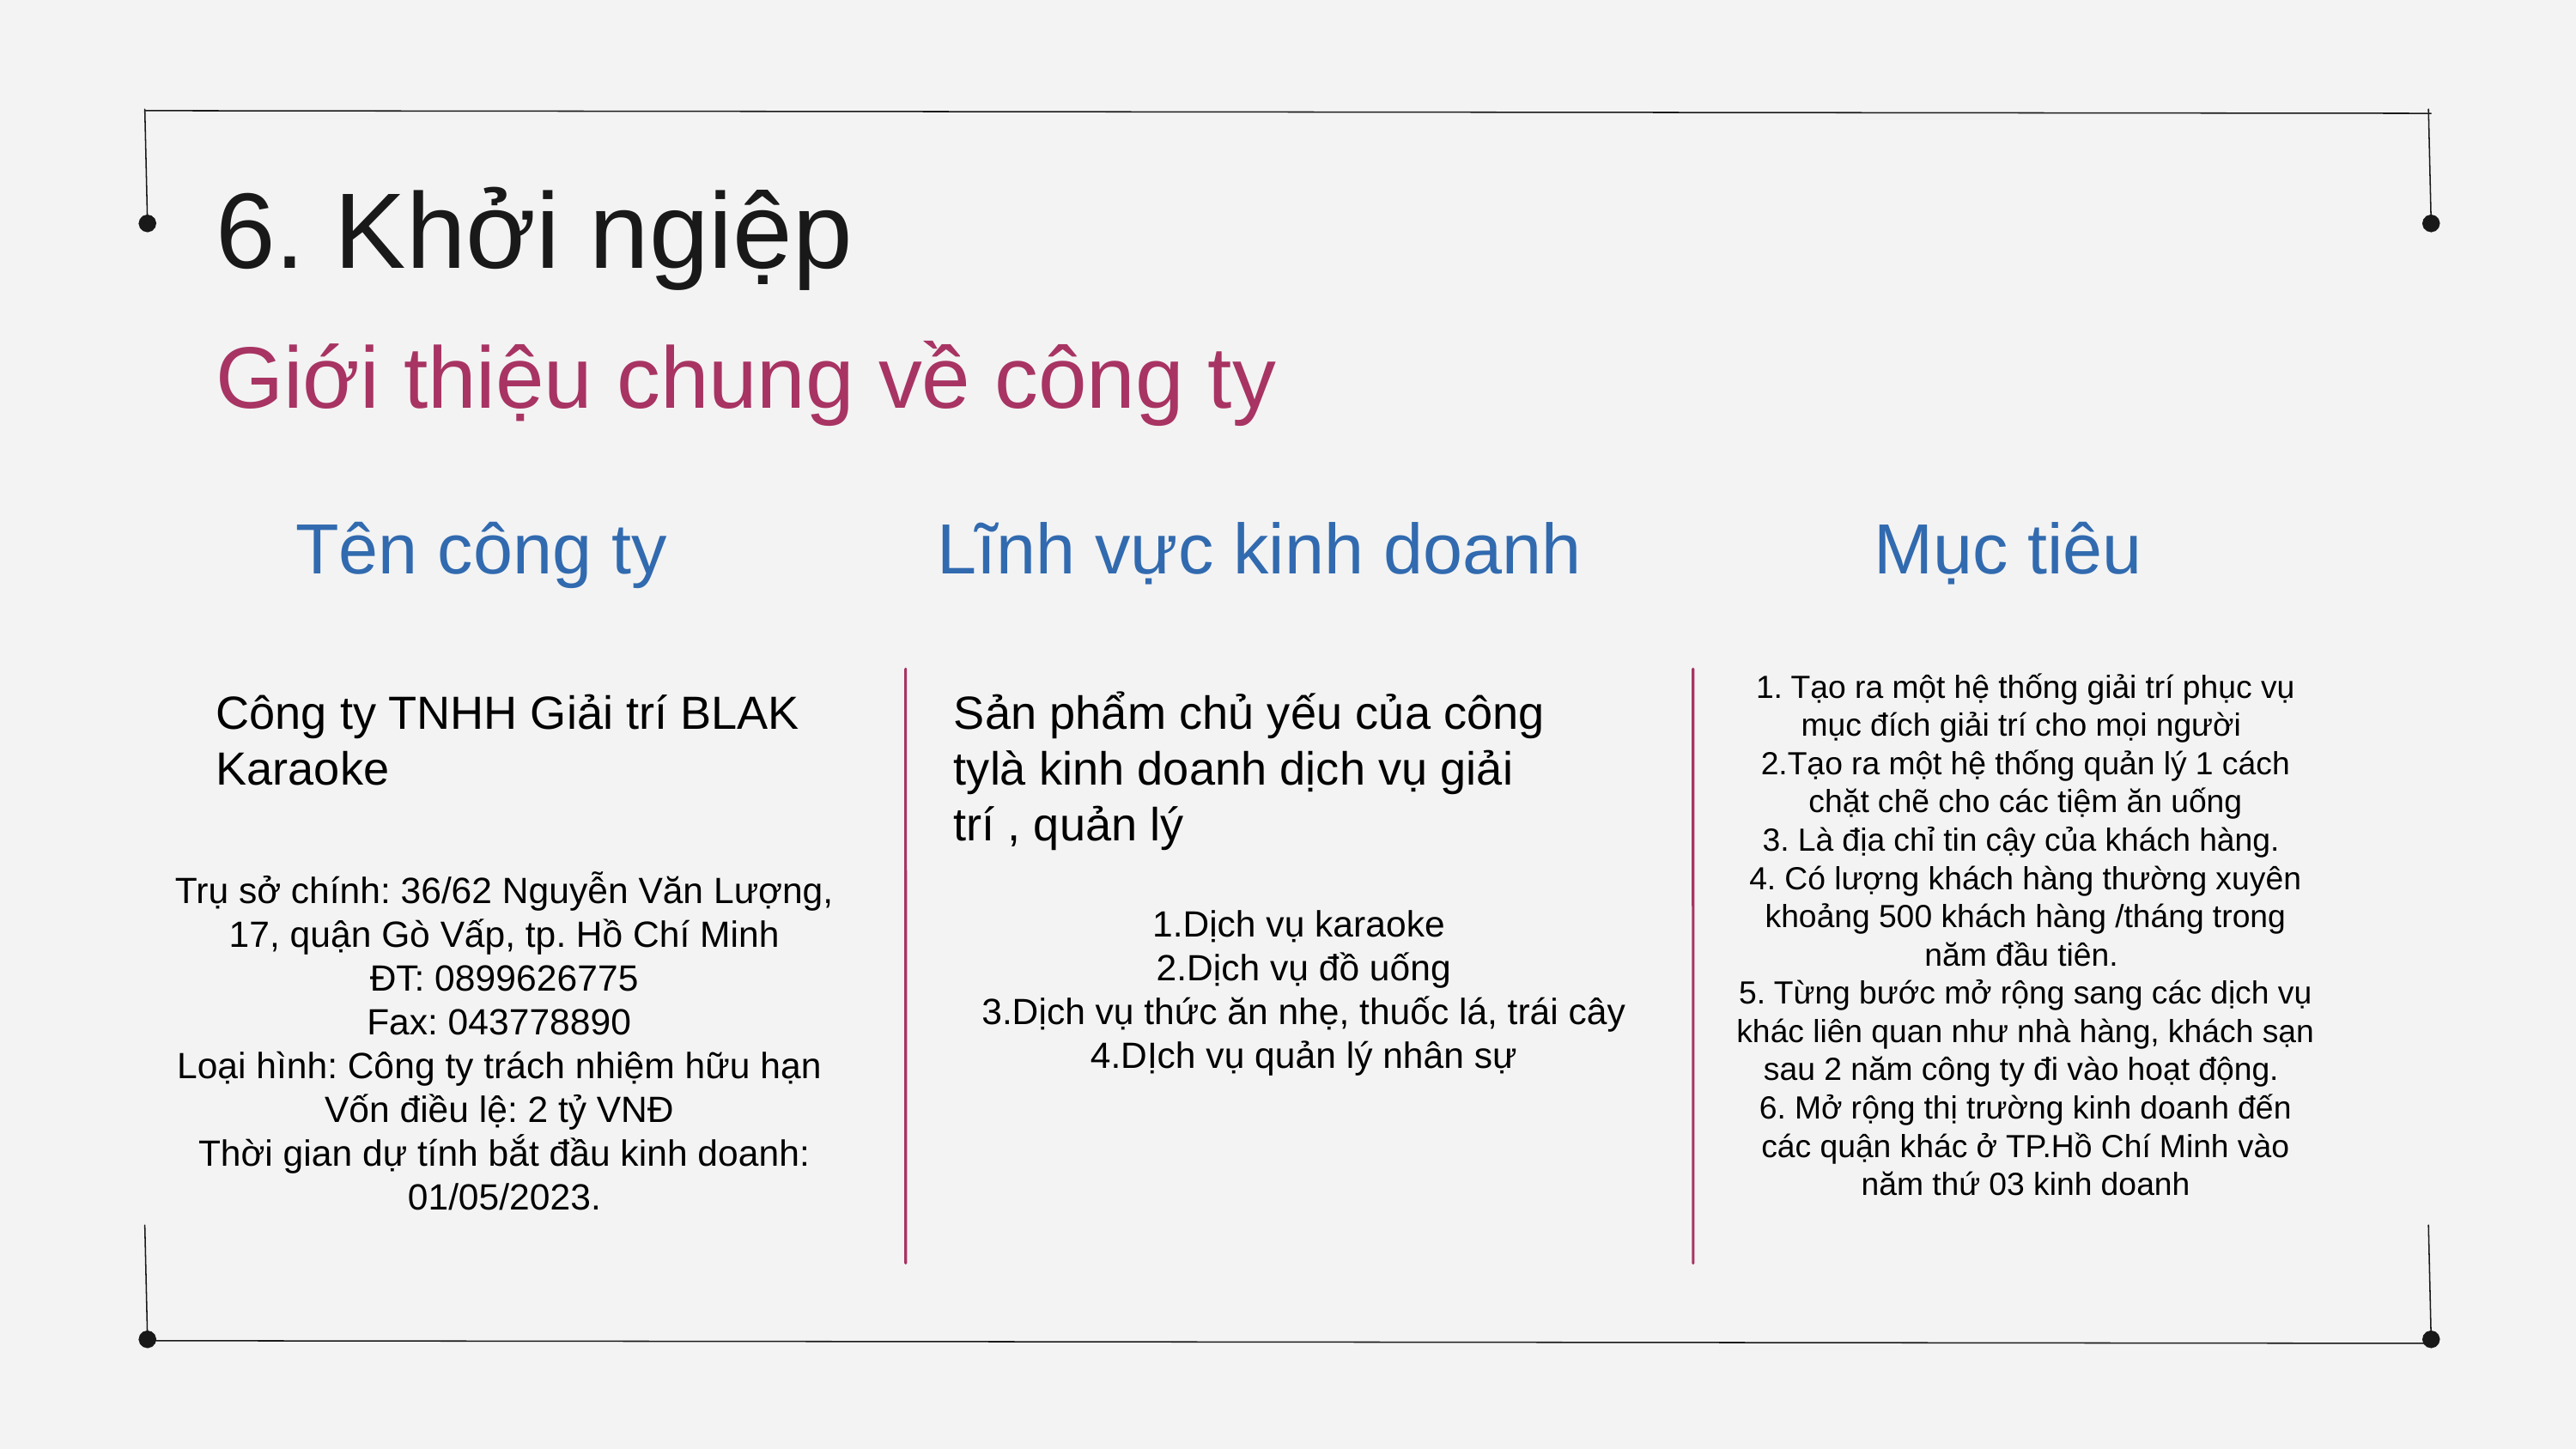

6. Khởi ngiệp

Giới thiệu chung về công ty
Tên công ty
Lĩnh vực kinh doanh
Mục tiêu
1. Tạo ra một hệ thống giải trí phục vụ mục đích giải trí cho mọi người
2.Tạo ra một hệ thống quản lý 1 cách chặt chẽ cho các tiệm ăn uống
3. Là địa chỉ tin cậy của khách hàng.
4. Có lượng khách hàng thường xuyên khoảng 500 khách hàng /tháng trong năm đầu tiên.
5. Từng bước mở rộng sang các dịch vụ khác liên quan như nhà hàng, khách sạn sau 2 năm công ty đi vào hoạt động.
6. Mở rộng thị trường kinh doanh đến các quận khác ở TP.Hồ Chí Minh vào năm thứ 03 kinh doanh

Công ty TNHH Giải trí BLAK Karaoke
Sản phẩm chủ yếu của công tylà kinh doanh dịch vụ giải trí , quản lý

Trụ sở chính: 36/62 Nguyễn Văn Lượng, 17, quận Gò Vấp, tp. Hồ Chí Minh
ĐT: 0899626775
Fax: 043778890
Loại hình: Công ty trách nhiệm hữu hạn
Vốn điều lệ: 2 tỷ VNĐ
Thời gian dự tính bắt đầu kinh doanh: 01/05/2023.

1.Dịch vụ karaoke
2.Dịch vụ đồ uống
3.Dịch vụ thức ăn nhẹ, thuốc lá, trái cây
4.DỊch vụ quản lý nhân sự